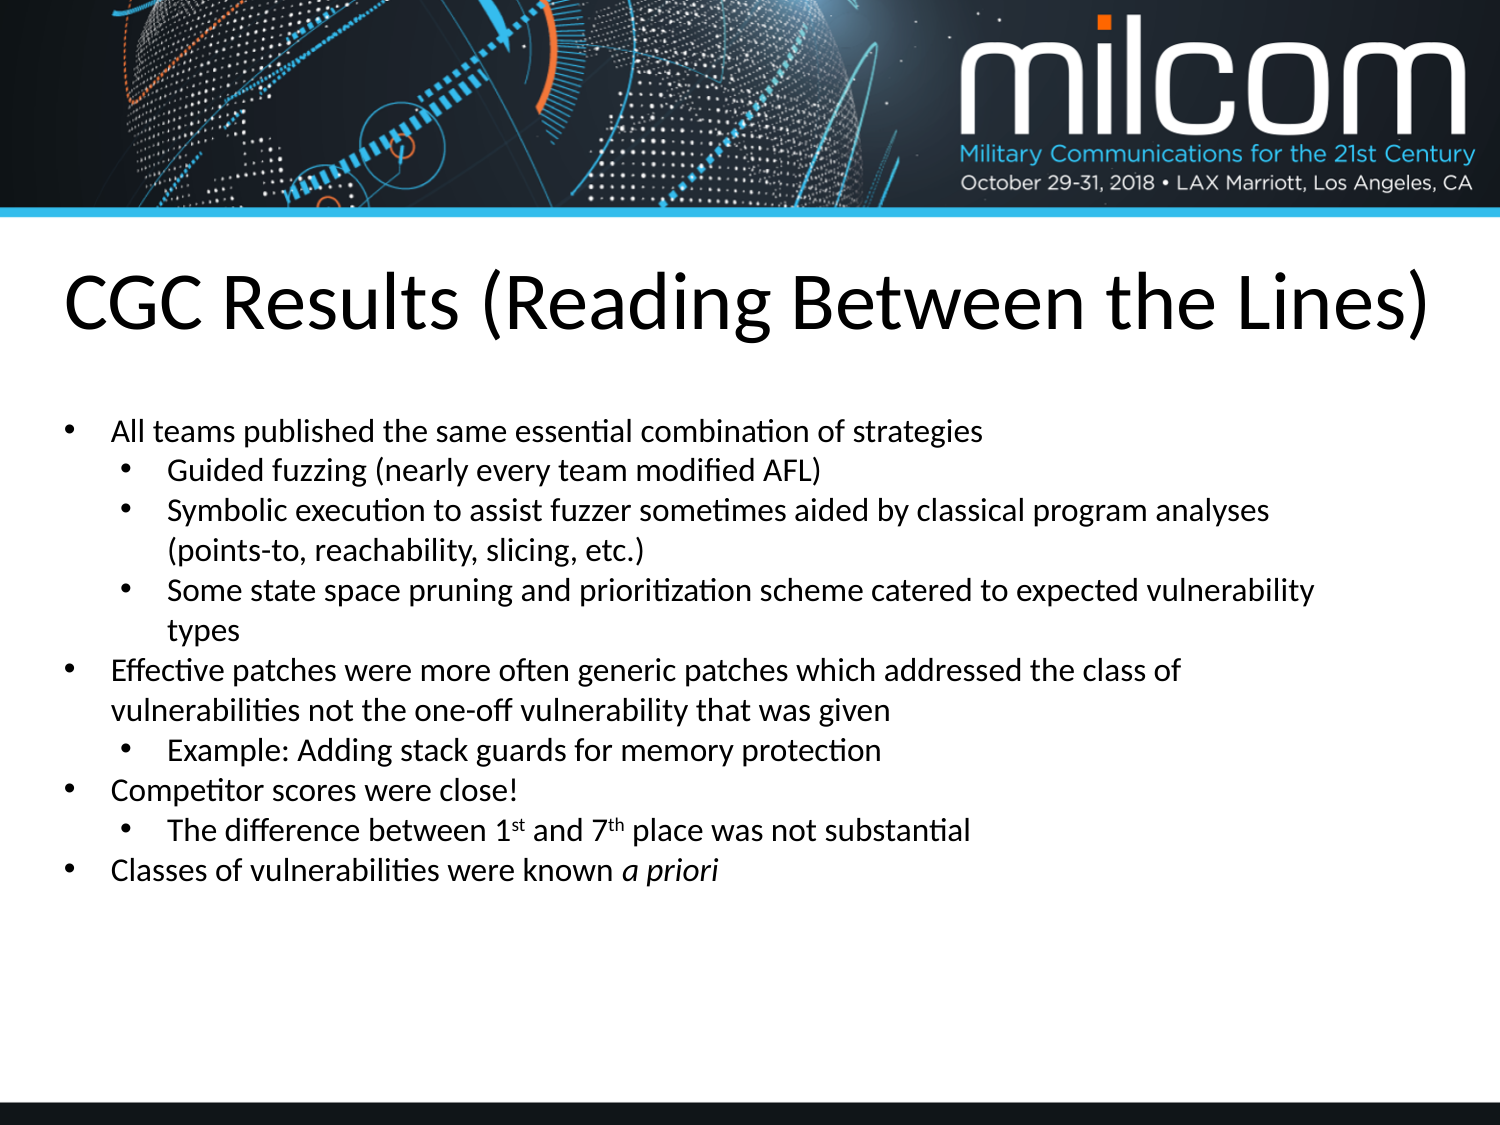

# CGC Results (Reading Between the Lines)
All teams published the same essential combination of strategies
Guided fuzzing (nearly every team modified AFL)
Symbolic execution to assist fuzzer sometimes aided by classical program analyses (points-to, reachability, slicing, etc.)
Some state space pruning and prioritization scheme catered to expected vulnerability types
Effective patches were more often generic patches which addressed the class of vulnerabilities not the one-off vulnerability that was given
Example: Adding stack guards for memory protection
Competitor scores were close!
The difference between 1st and 7th place was not substantial
Classes of vulnerabilities were known a priori